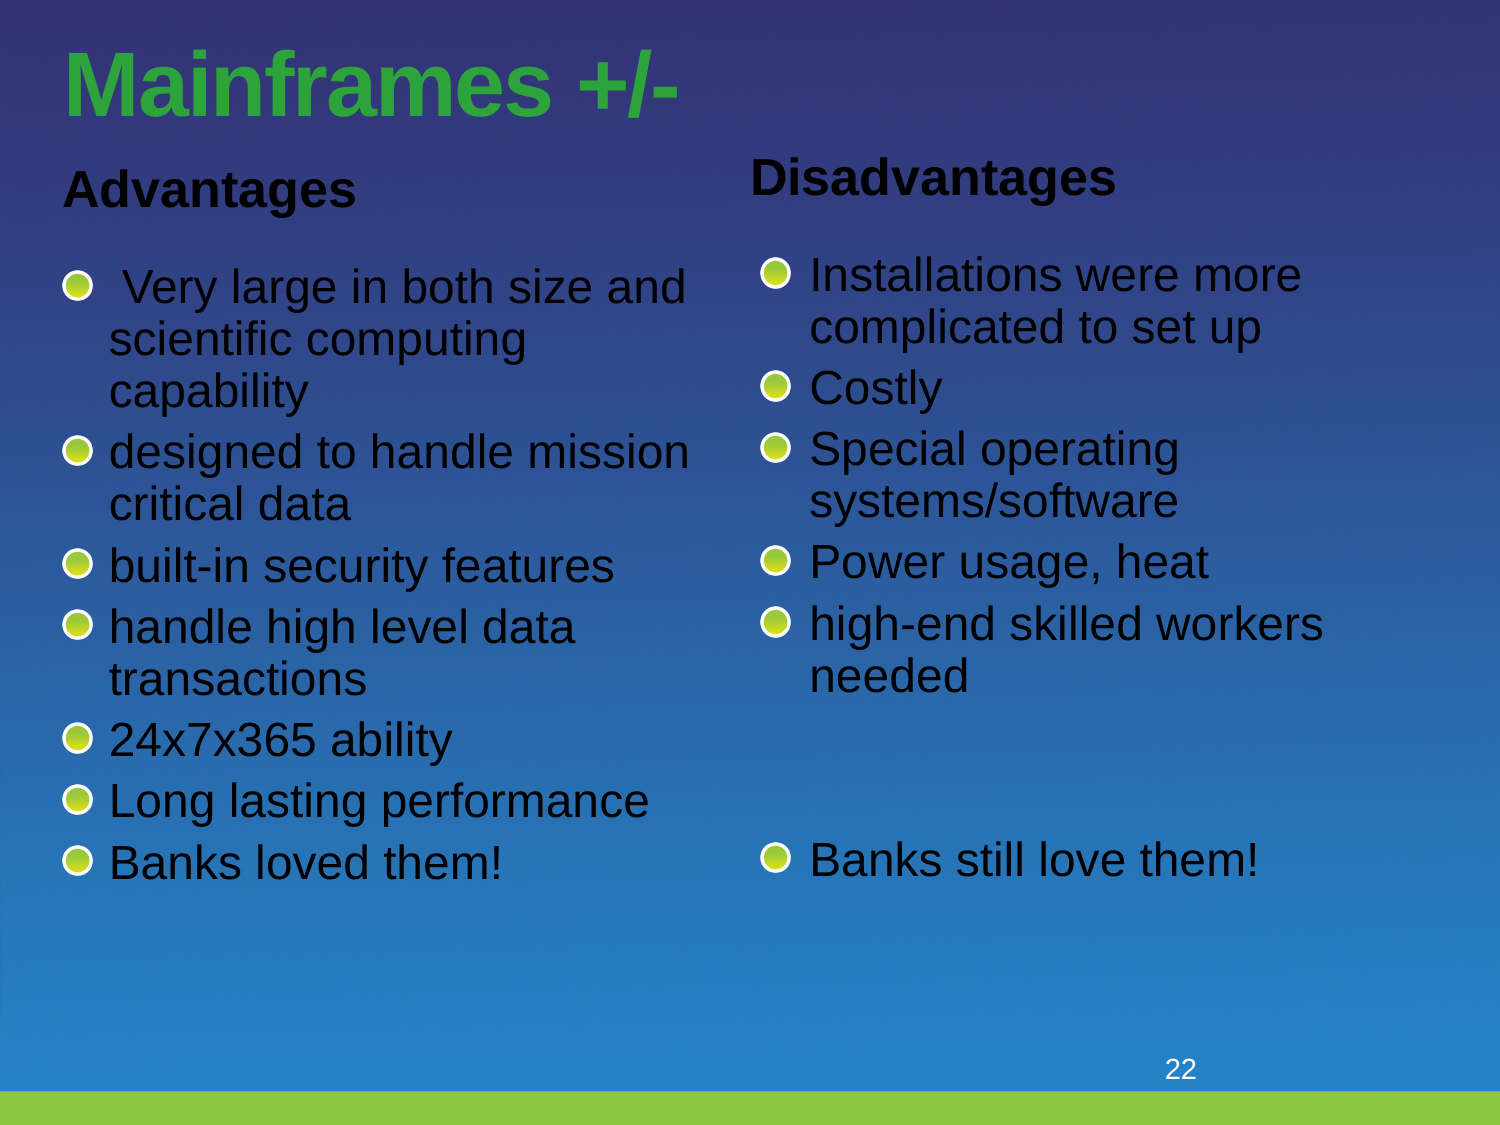

# Mainframes +/-
Disadvantages
Advantages
Installations were more complicated to set up
Costly
Special operating systems/software
Power usage, heat
high-end skilled workers needed

Banks still love them!
 Very large in both size and scientific computing capability
designed to handle mission critical data
built-in security features
handle high level data transactions
24x7x365 ability
Long lasting performance
Banks loved them!
22